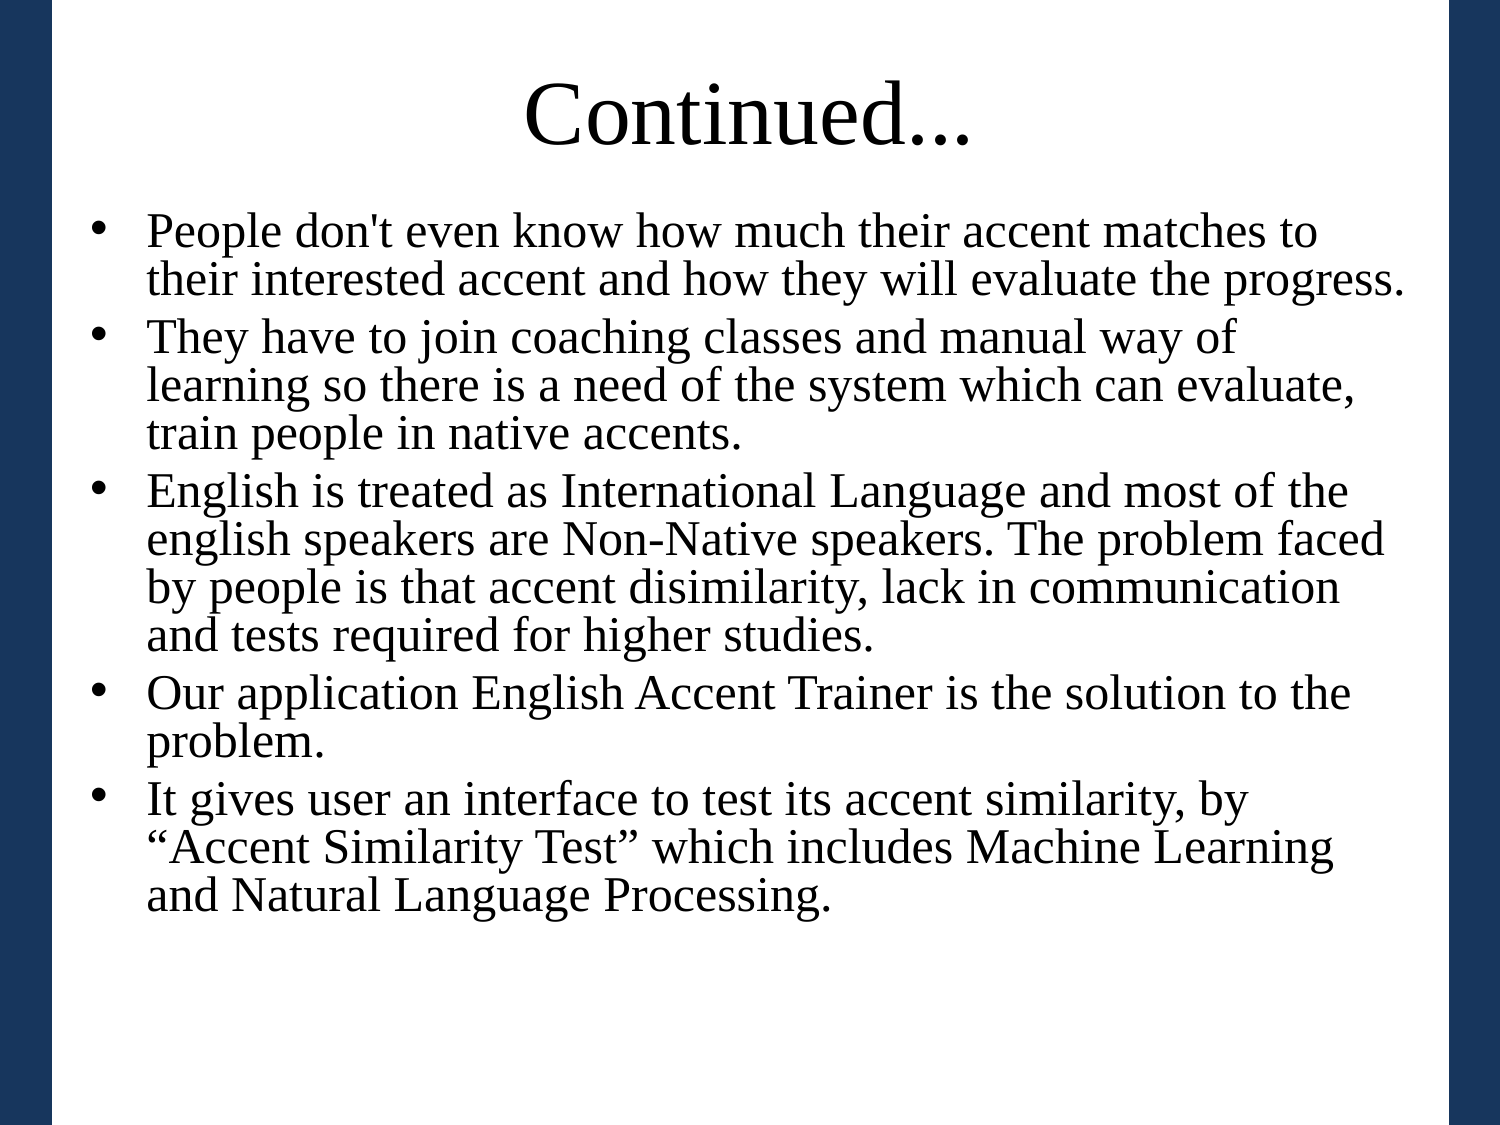

# Continued...
People don't even know how much their accent matches to their interested accent and how they will evaluate the progress.
They have to join coaching classes and manual way of learning so there is a need of the system which can evaluate, train people in native accents.
English is treated as International Language and most of the english speakers are Non-Native speakers. The problem faced by people is that accent disimilarity, lack in communication and tests required for higher studies.
Our application English Accent Trainer is the solution to the problem.
It gives user an interface to test its accent similarity, by “Accent Similarity Test” which includes Machine Learning and Natural Language Processing.